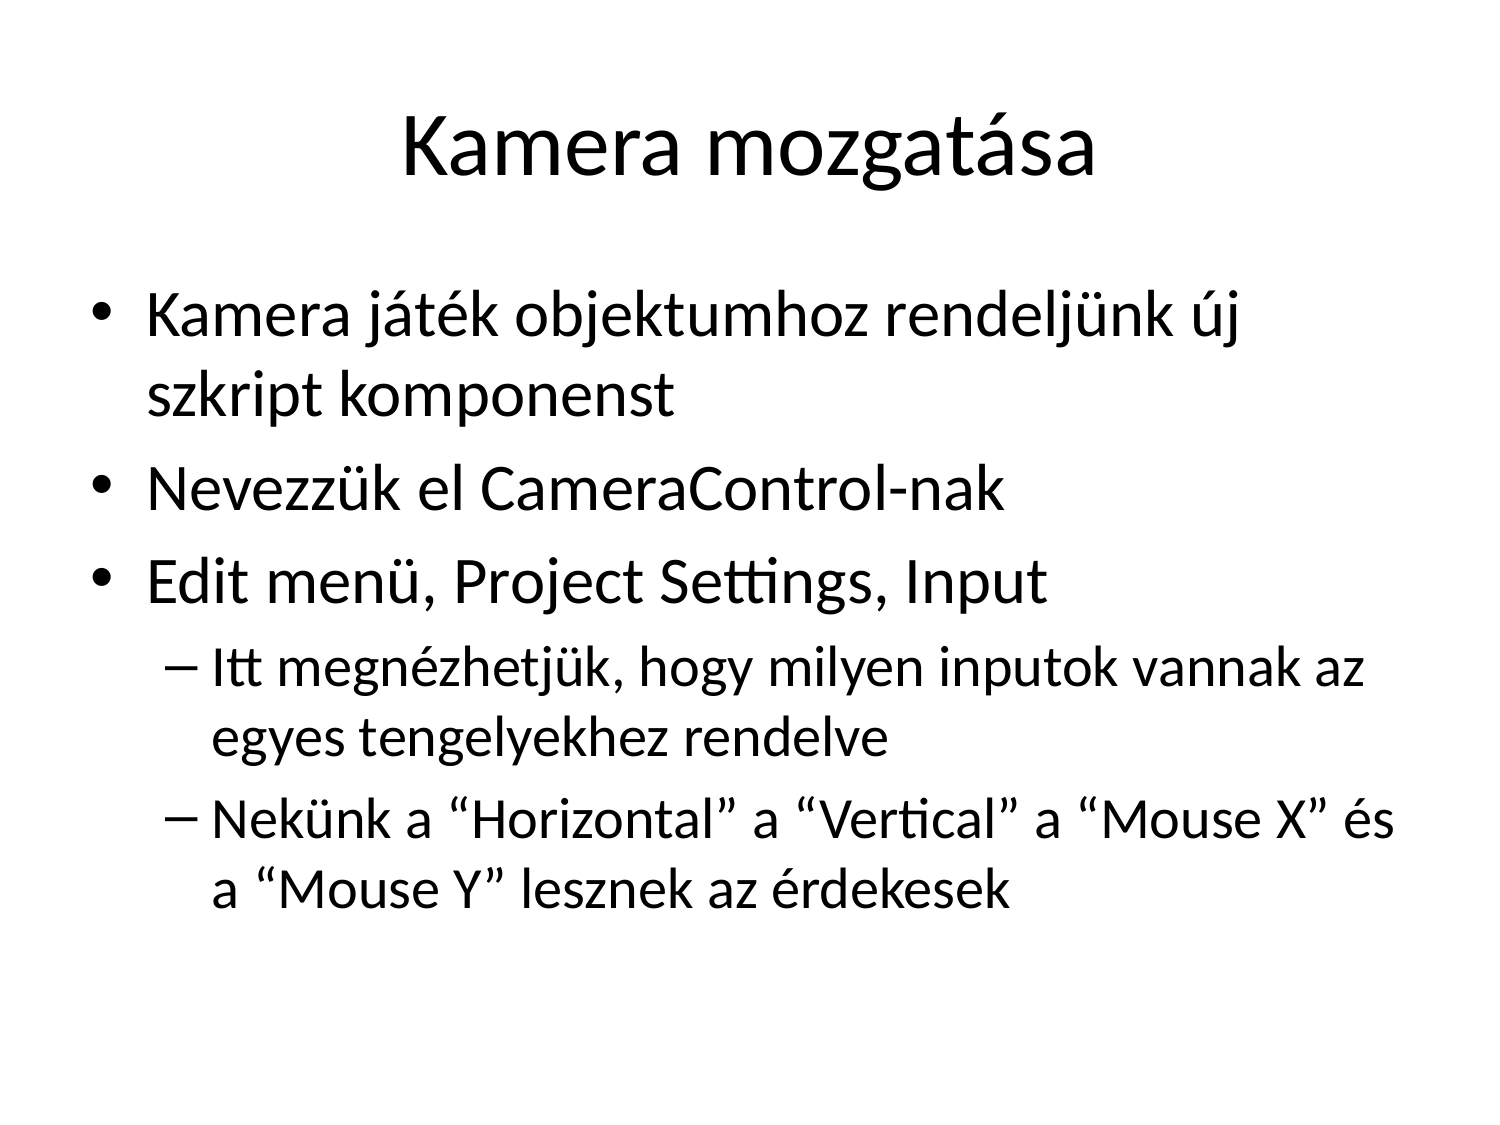

# Kamera mozgatása
Kamera játék objektumhoz rendeljünk új szkript komponenst
Nevezzük el CameraControl-nak
Edit menü, Project Settings, Input
Itt megnézhetjük, hogy milyen inputok vannak az egyes tengelyekhez rendelve
Nekünk a “Horizontal” a “Vertical” a “Mouse X” és a “Mouse Y” lesznek az érdekesek